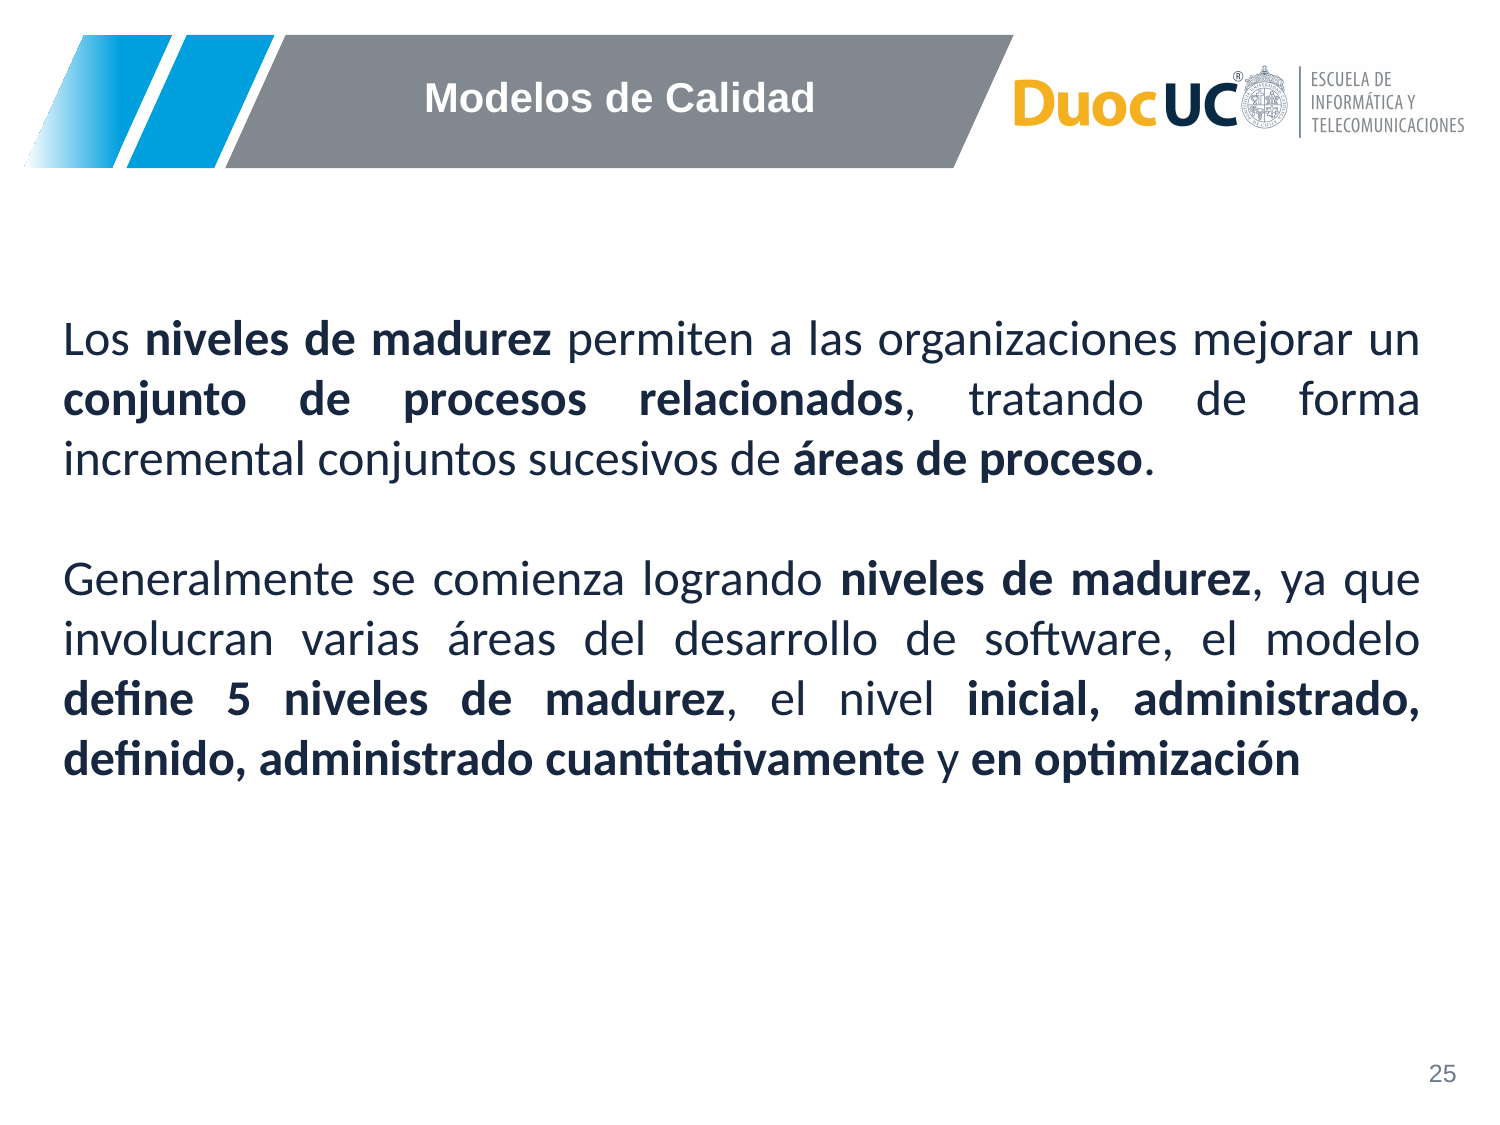

Modelos de Calidad
Los niveles de madurez permiten a las organizaciones mejorar un conjunto de procesos relacionados, tratando de forma incremental conjuntos sucesivos de áreas de proceso.

Generalmente se comienza logrando niveles de madurez, ya que involucran varias áreas del desarrollo de software, el modelo define 5 niveles de madurez, el nivel inicial, administrado, definido, administrado cuantitativamente y en optimización